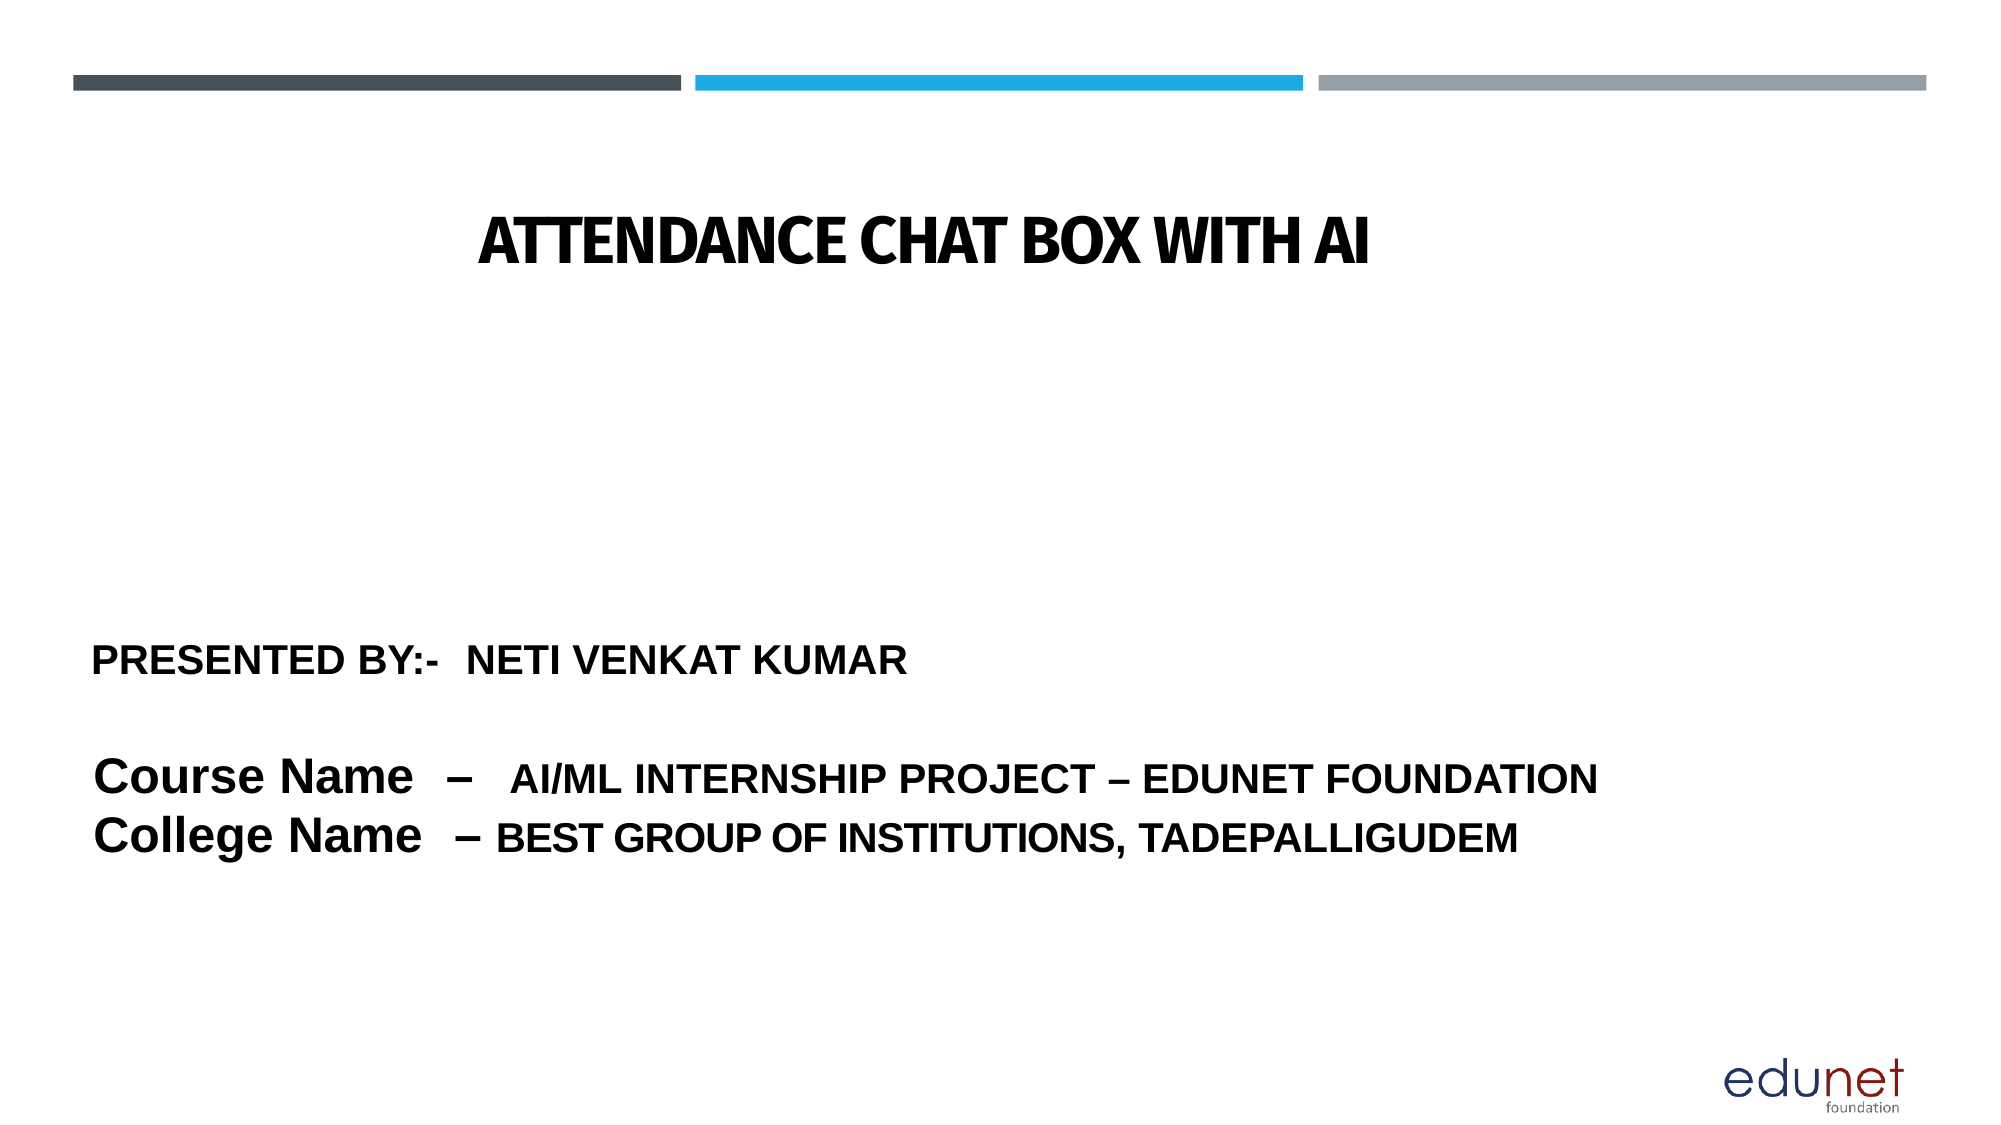

# ATTENDANCE CHAT BOX WITH AI
PRESENTED BY:-	NETI VENKAT KUMAR
Course Name	–
AI/ML INTERNSHIP PROJECT – EDUNET FOUNDATION
College Name	– BEST GROUP OF INSTITUTIONS, TADEPALLIGUDEM